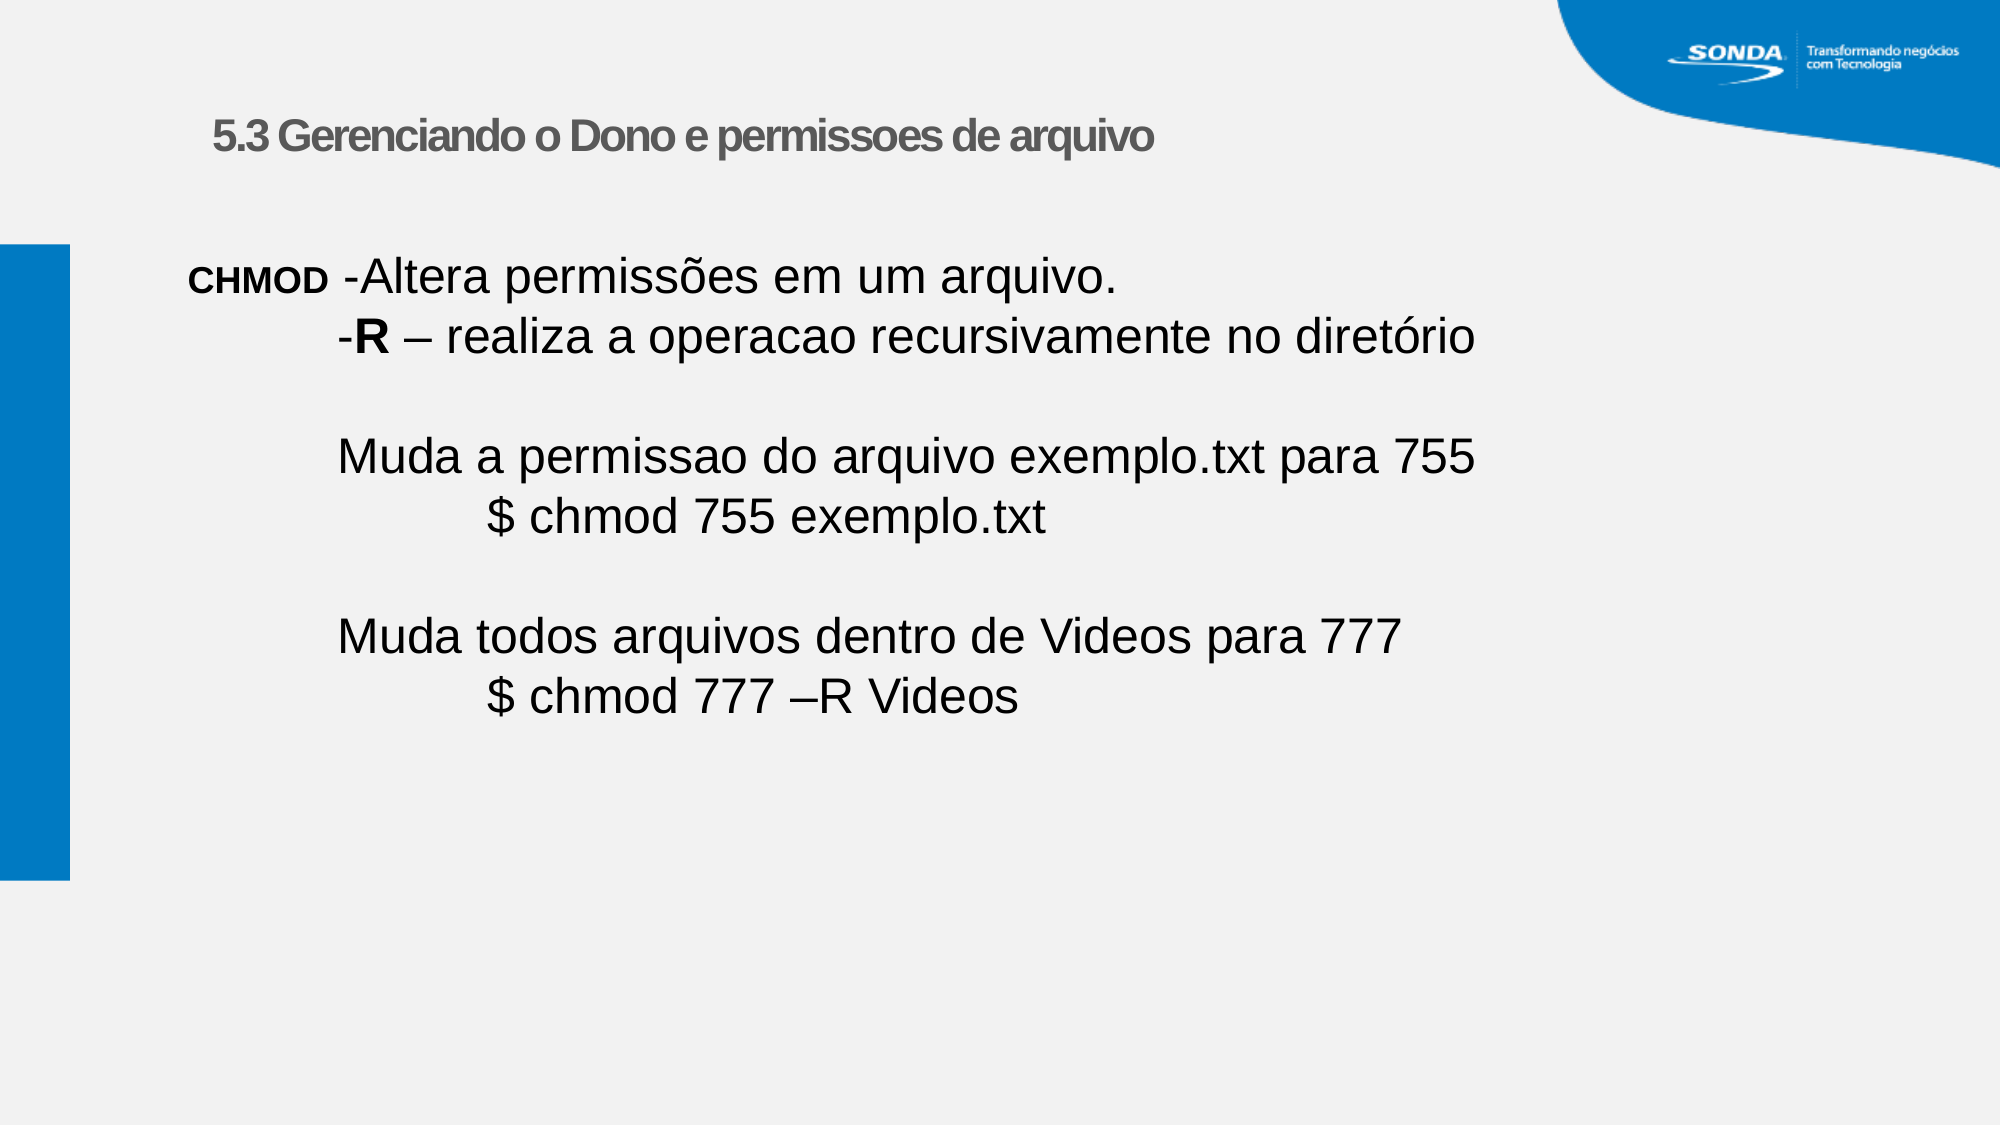

5.3 Gerenciando o Dono e permissoes de arquivo

CHMOD -Altera permissões em um arquivo.
	-R – realiza a operacao recursivamente no diretório

	Muda a permissao do arquivo exemplo.txt para 755
 	$ chmod 755 exemplo.txt

	Muda todos arquivos dentro de Videos para 777
	$ chmod 777 –R Videos